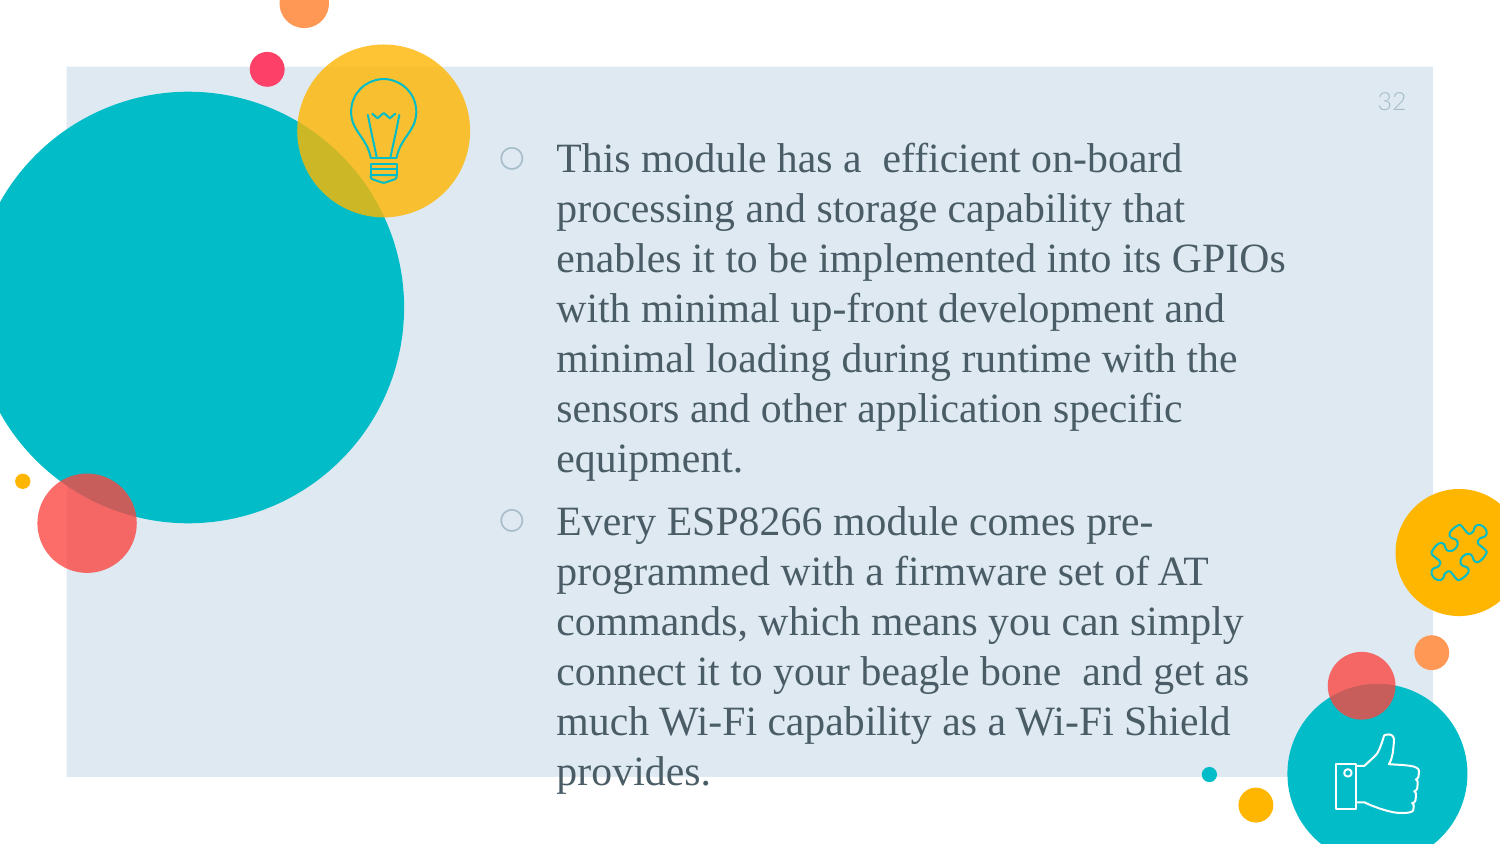

32
This module has a  efficient on-board processing and storage capability that enables it to be implemented into its GPIOs with minimal up-front development and minimal loading during runtime with the sensors and other application specific equipment.
Every ESP8266 module comes pre-programmed with a firmware set of AT commands, which means you can simply connect it to your beagle bone  and get as much Wi-Fi capability as a Wi-Fi Shield provides.